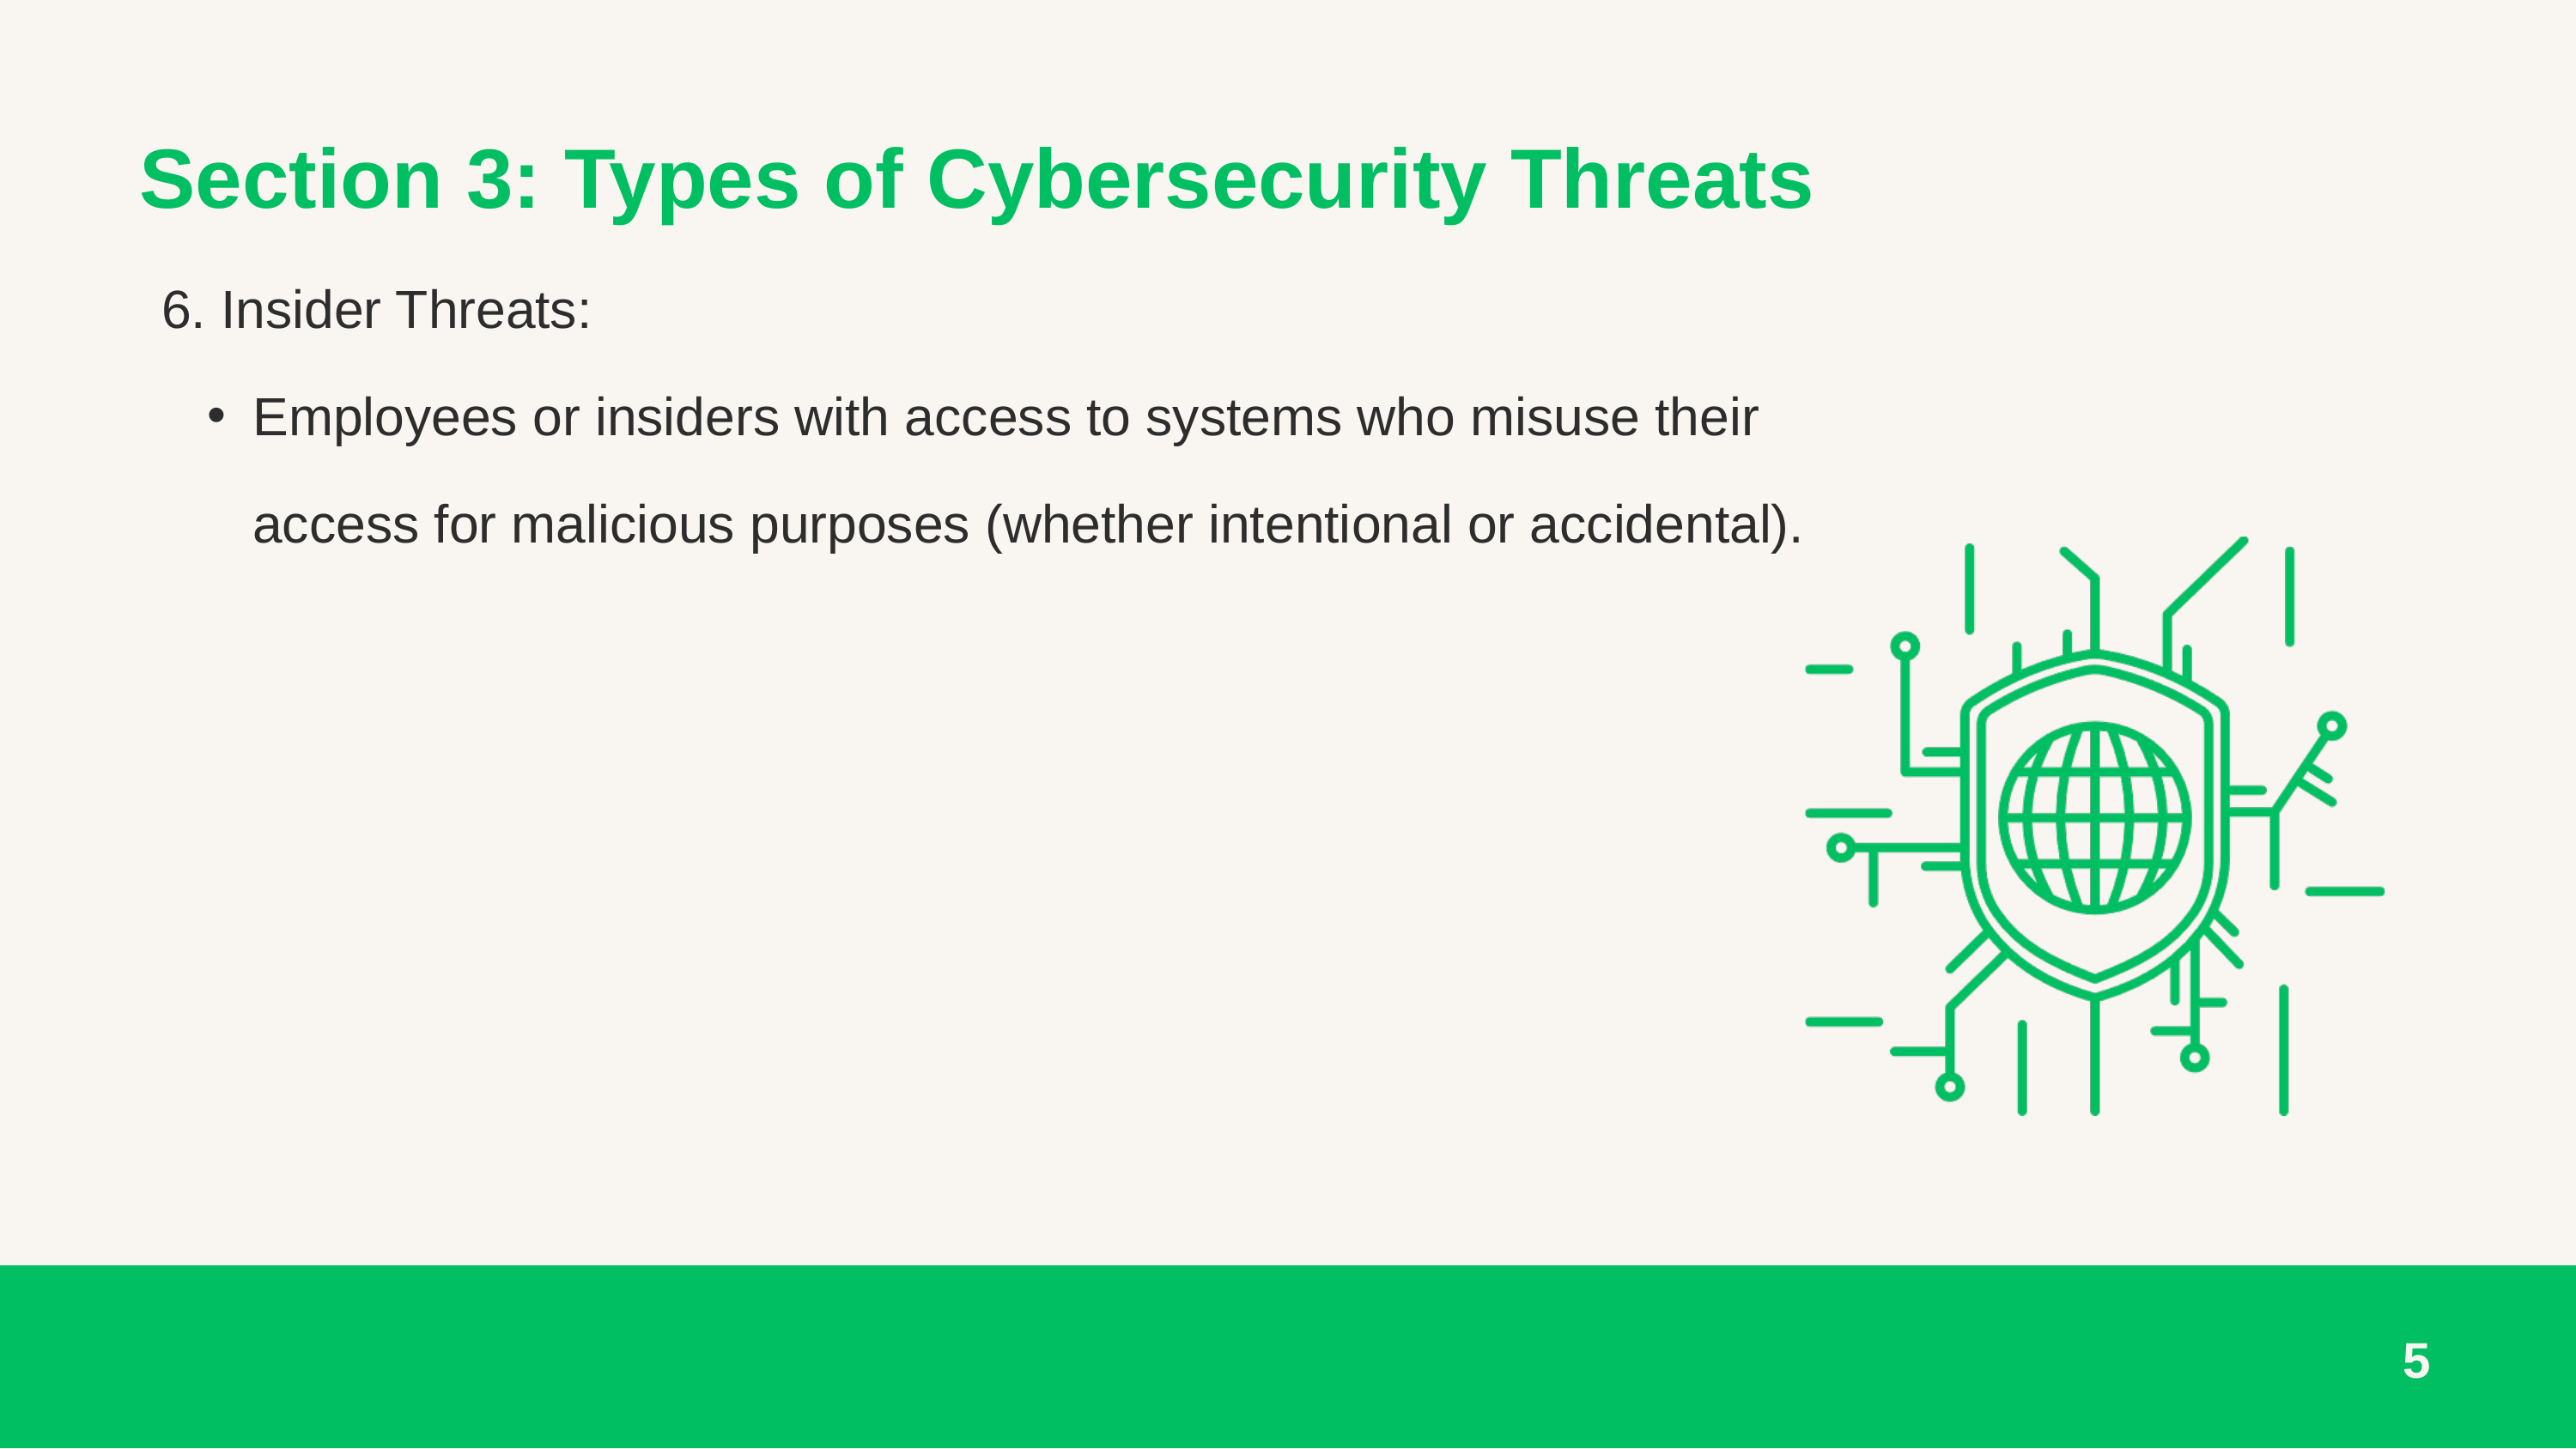

Section 3: Types of Cybersecurity Threats
6. Insider Threats:
Employees or insiders with access to systems who misuse their access for malicious purposes (whether intentional or accidental).

5